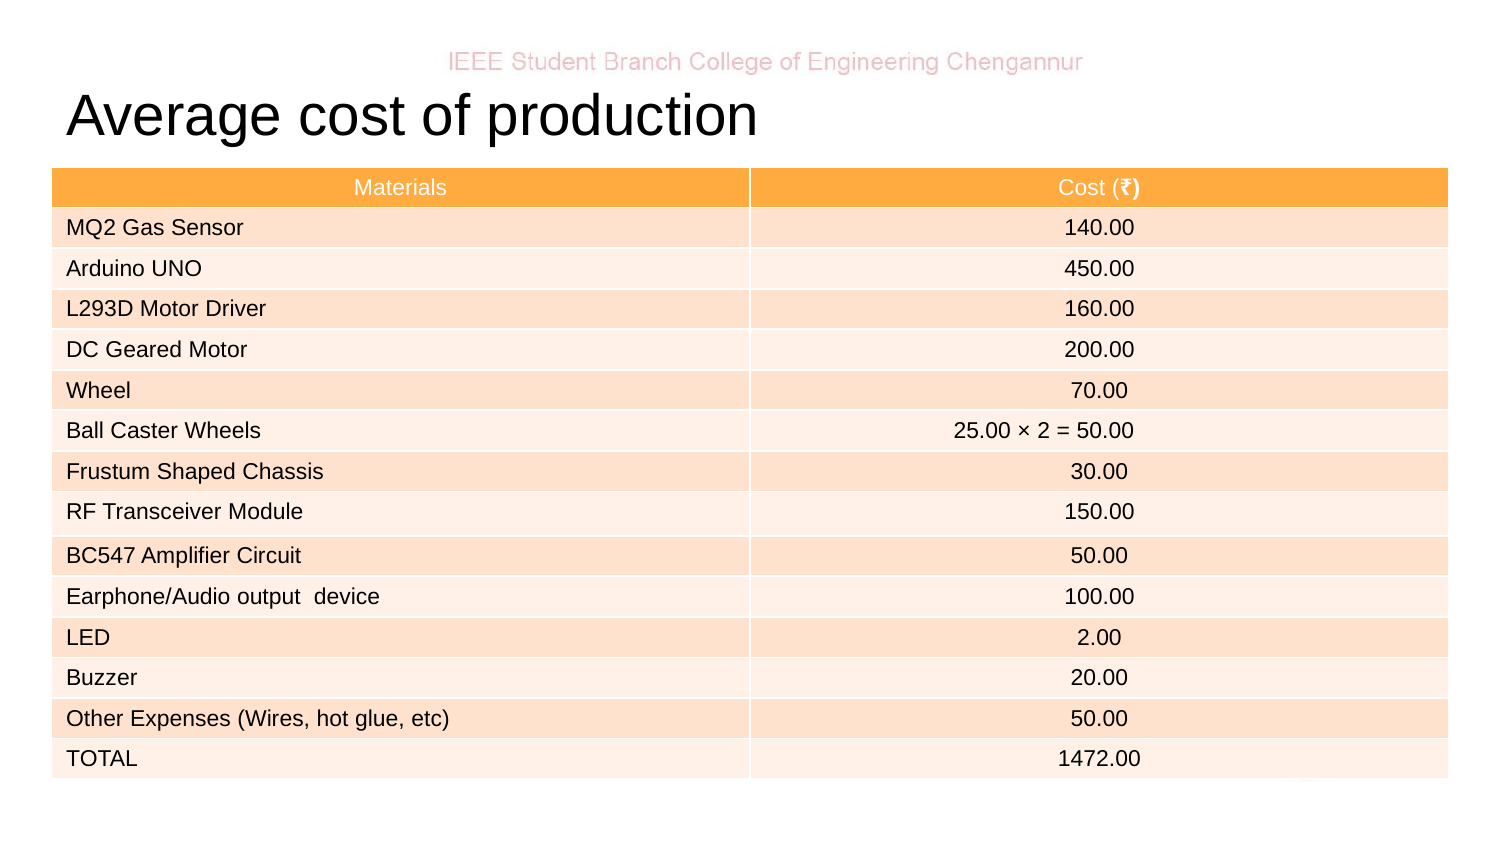

# Average cost of production
| Materials | Cost (₹) |
| --- | --- |
| MQ2 Gas Sensor | 140.00 |
| Arduino UNO | 450.00 |
| L293D Motor Driver | 160.00 |
| DC Geared Motor | 200.00 |
| Wheel | 70.00 |
| Ball Caster Wheels | 25.00 × 2 = 50.00 |
| Frustum Shaped Chassis | 30.00 |
| RF Transceiver Module | 150.00 |
| BC547 Amplifier Circuit | 50.00 |
| Earphone/Audio output device | 100.00 |
| LED | 2.00 |
| Buzzer | 20.00 |
| Other Expenses (Wires, hot glue, etc) | 50.00 |
| TOTAL | 1472.00 |